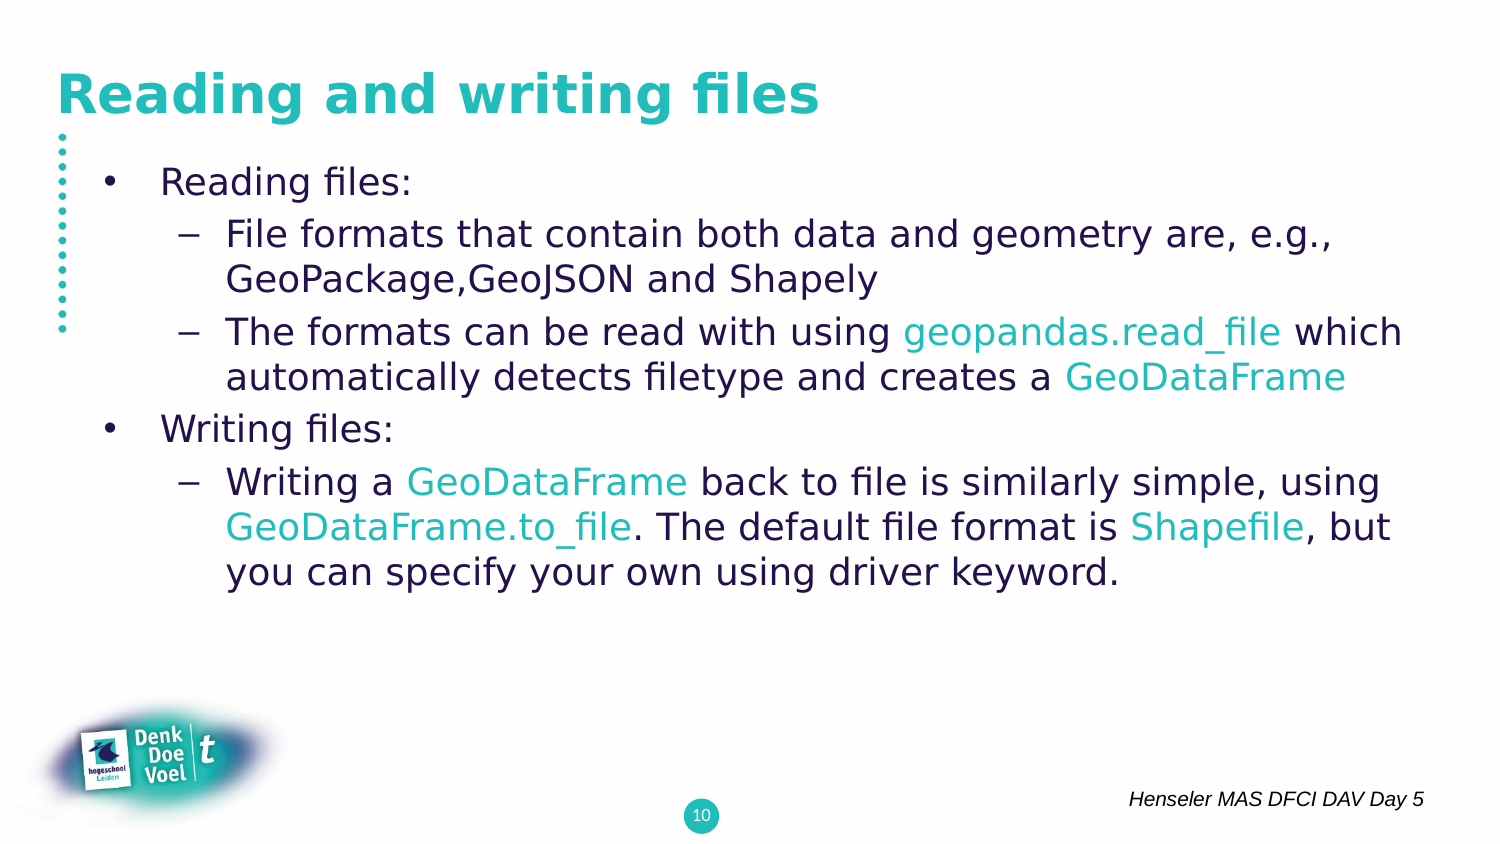

# Reading and writing files
Reading files:
File formats that contain both data and geometry are, e.g., GeoPackage,GeoJSON and Shapely
The formats can be read with using geopandas.read_file which automatically detects filetype and creates a GeoDataFrame
Writing files:
Writing a GeoDataFrame back to file is similarly simple, using GeoDataFrame.to_file. The default file format is Shapefile, but you can specify your own using driver keyword.